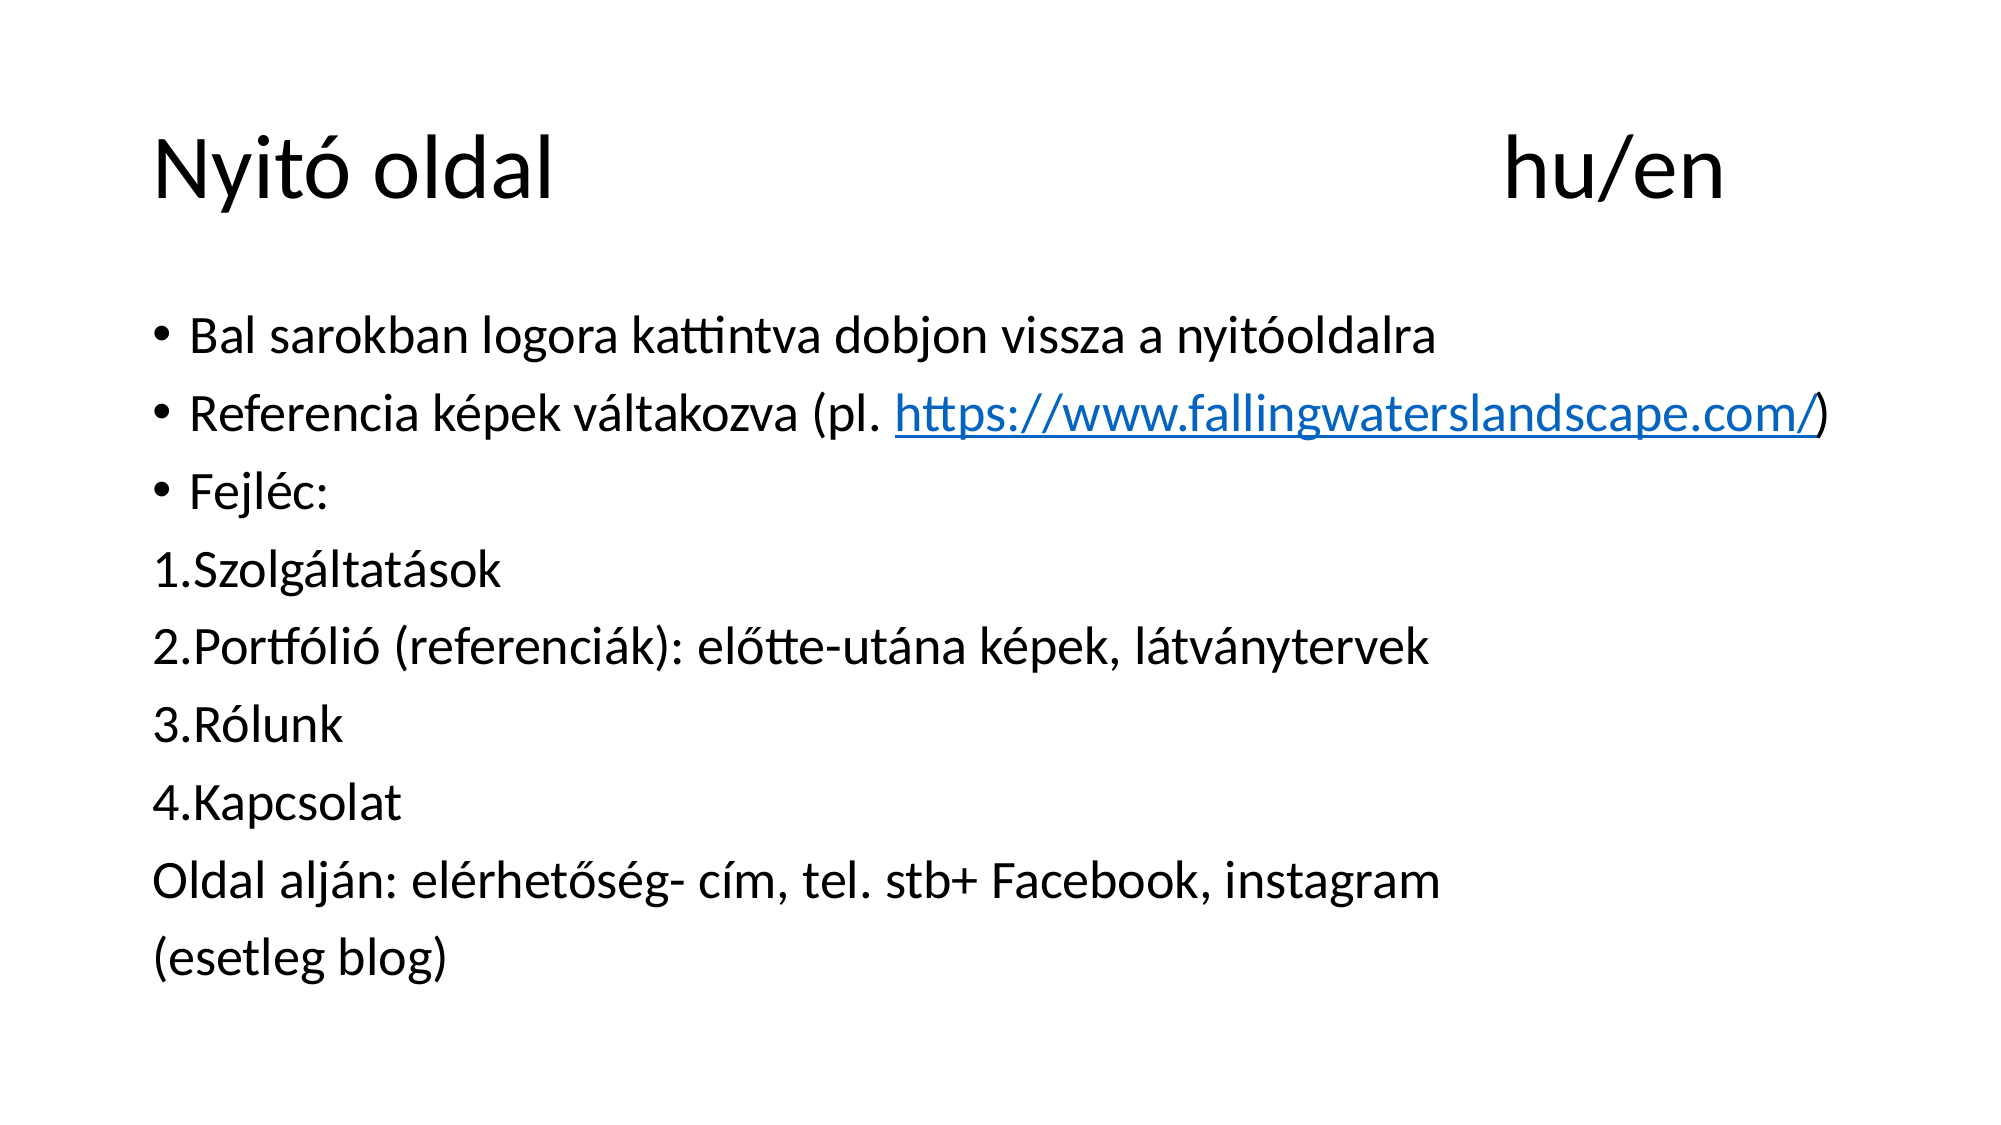

# Nyitó oldal 							hu/en
Bal sarokban logora kattintva dobjon vissza a nyitóoldalra
Referencia képek váltakozva (pl. https://www.fallingwaterslandscape.com/)
Fejléc:
1.Szolgáltatások
2.Portfólió (referenciák): előtte-utána képek, látványtervek
3.Rólunk
4.Kapcsolat
Oldal alján: elérhetőség- cím, tel. stb+ Facebook, instagram
(esetleg blog)